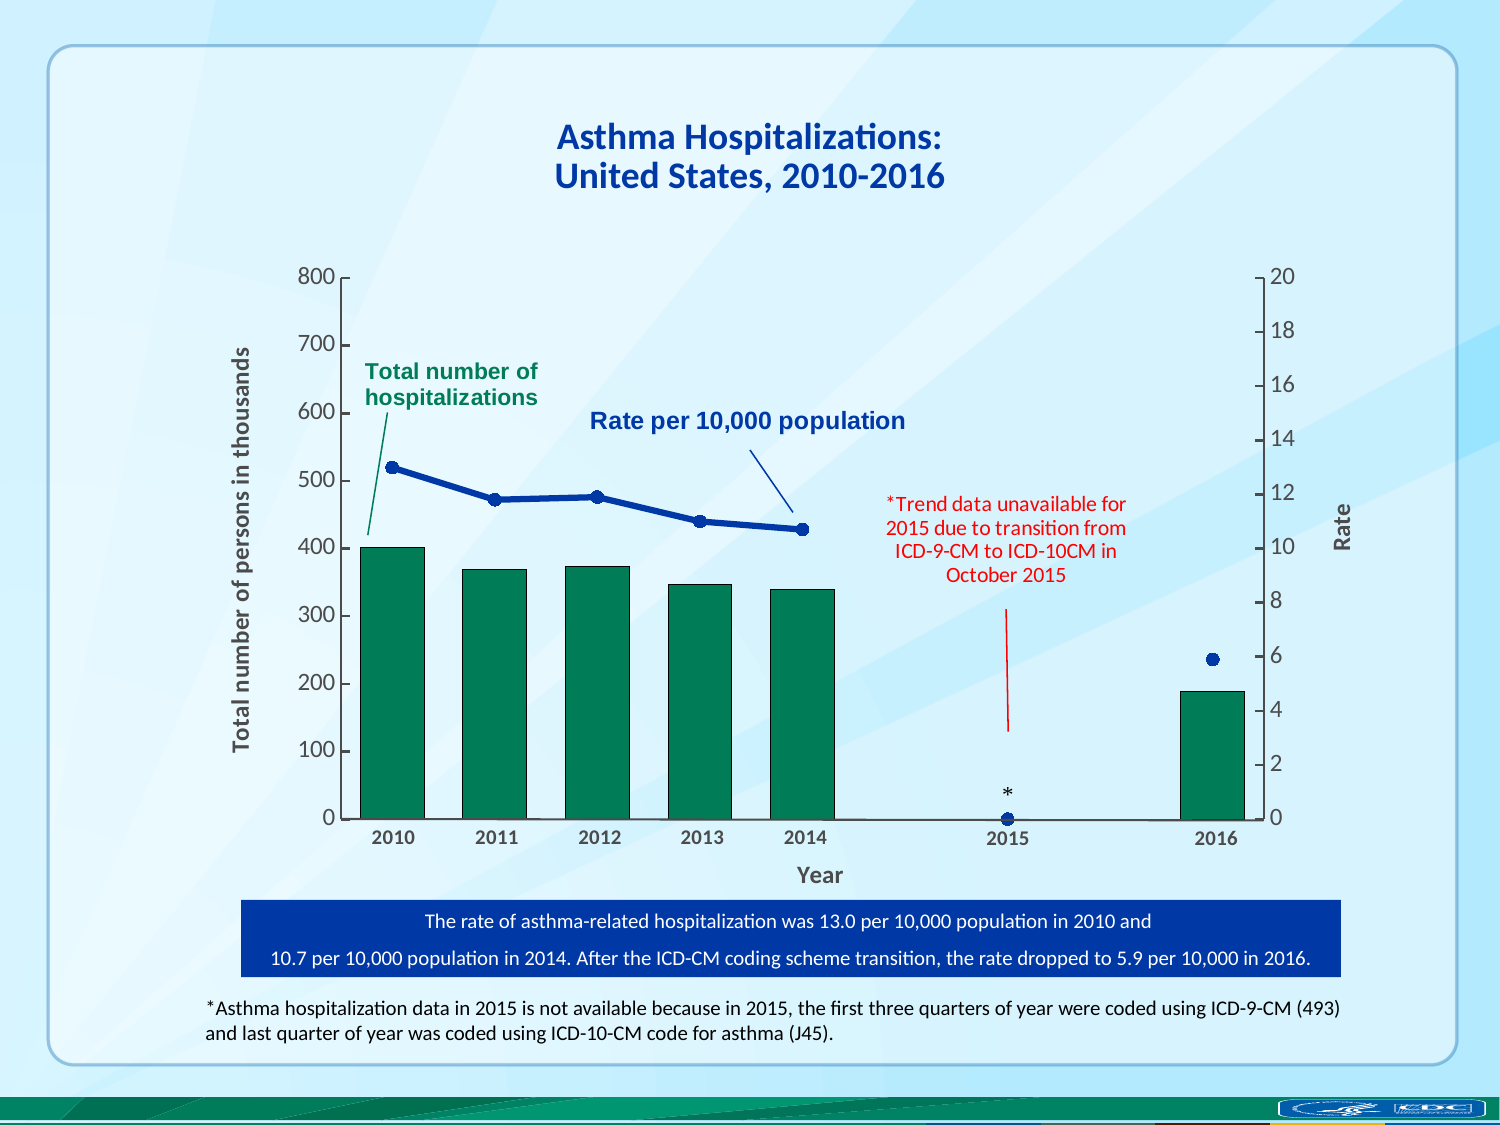

Asthma Hospitalizations:
United States, 2010-2016

[unsupported chart]

The rate of asthma-related hospitalization was 13.0 per 10,000 population in 2010 and
10.7 per 10,000 population in 2014. After the ICD-CM coding scheme transition, the rate dropped to 5.9 per 10,000 in 2016.
*Asthma hospitalization data in 2015 is not available because in 2015, the first three quarters of year were coded using ICD-9-CM (493) and last quarter of year was coded using ICD-10-CM code for asthma (J45).